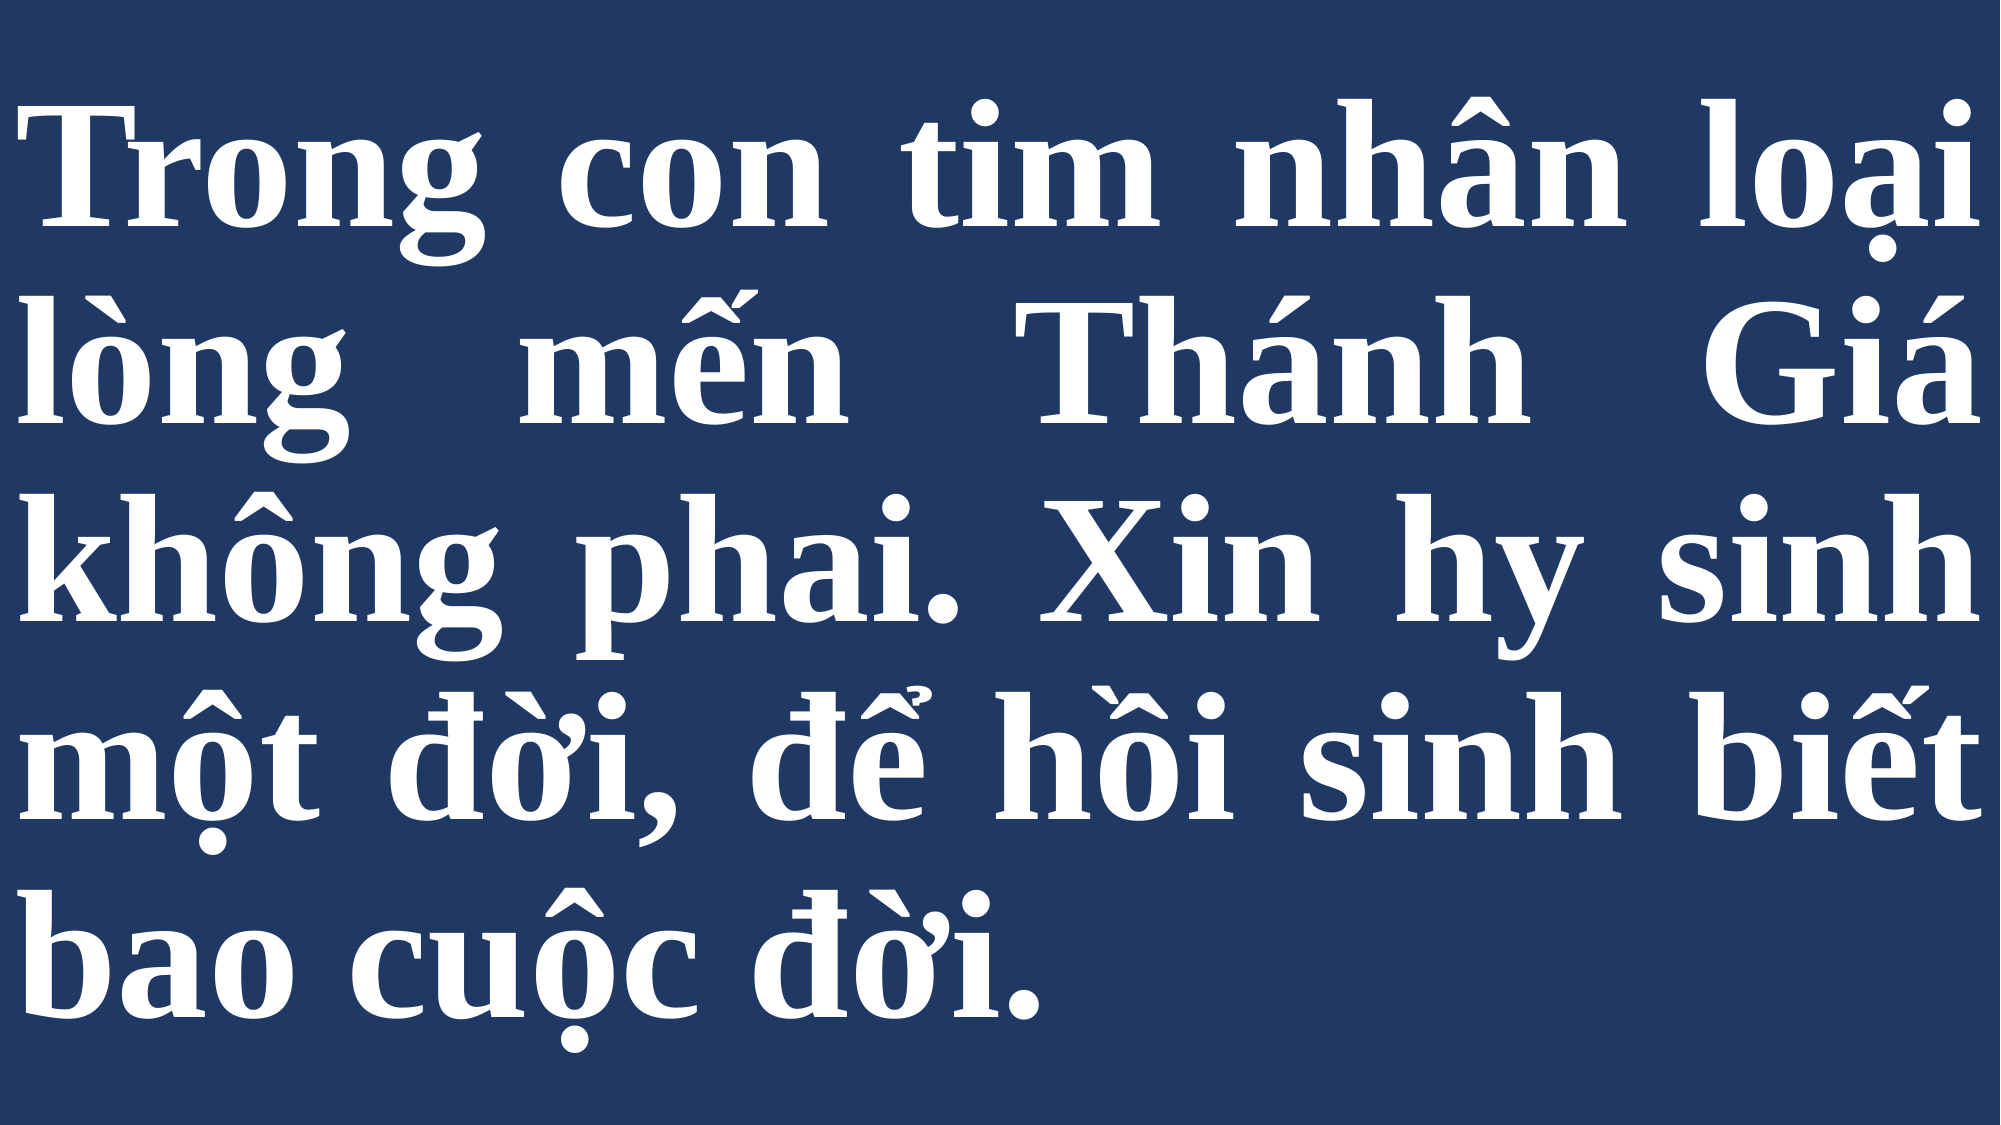

# Trong con tim nhân loại lòng mến Thánh Giá không phai. Xin hy sinh một đời, để hồi sinh biết bao cuộc đời.